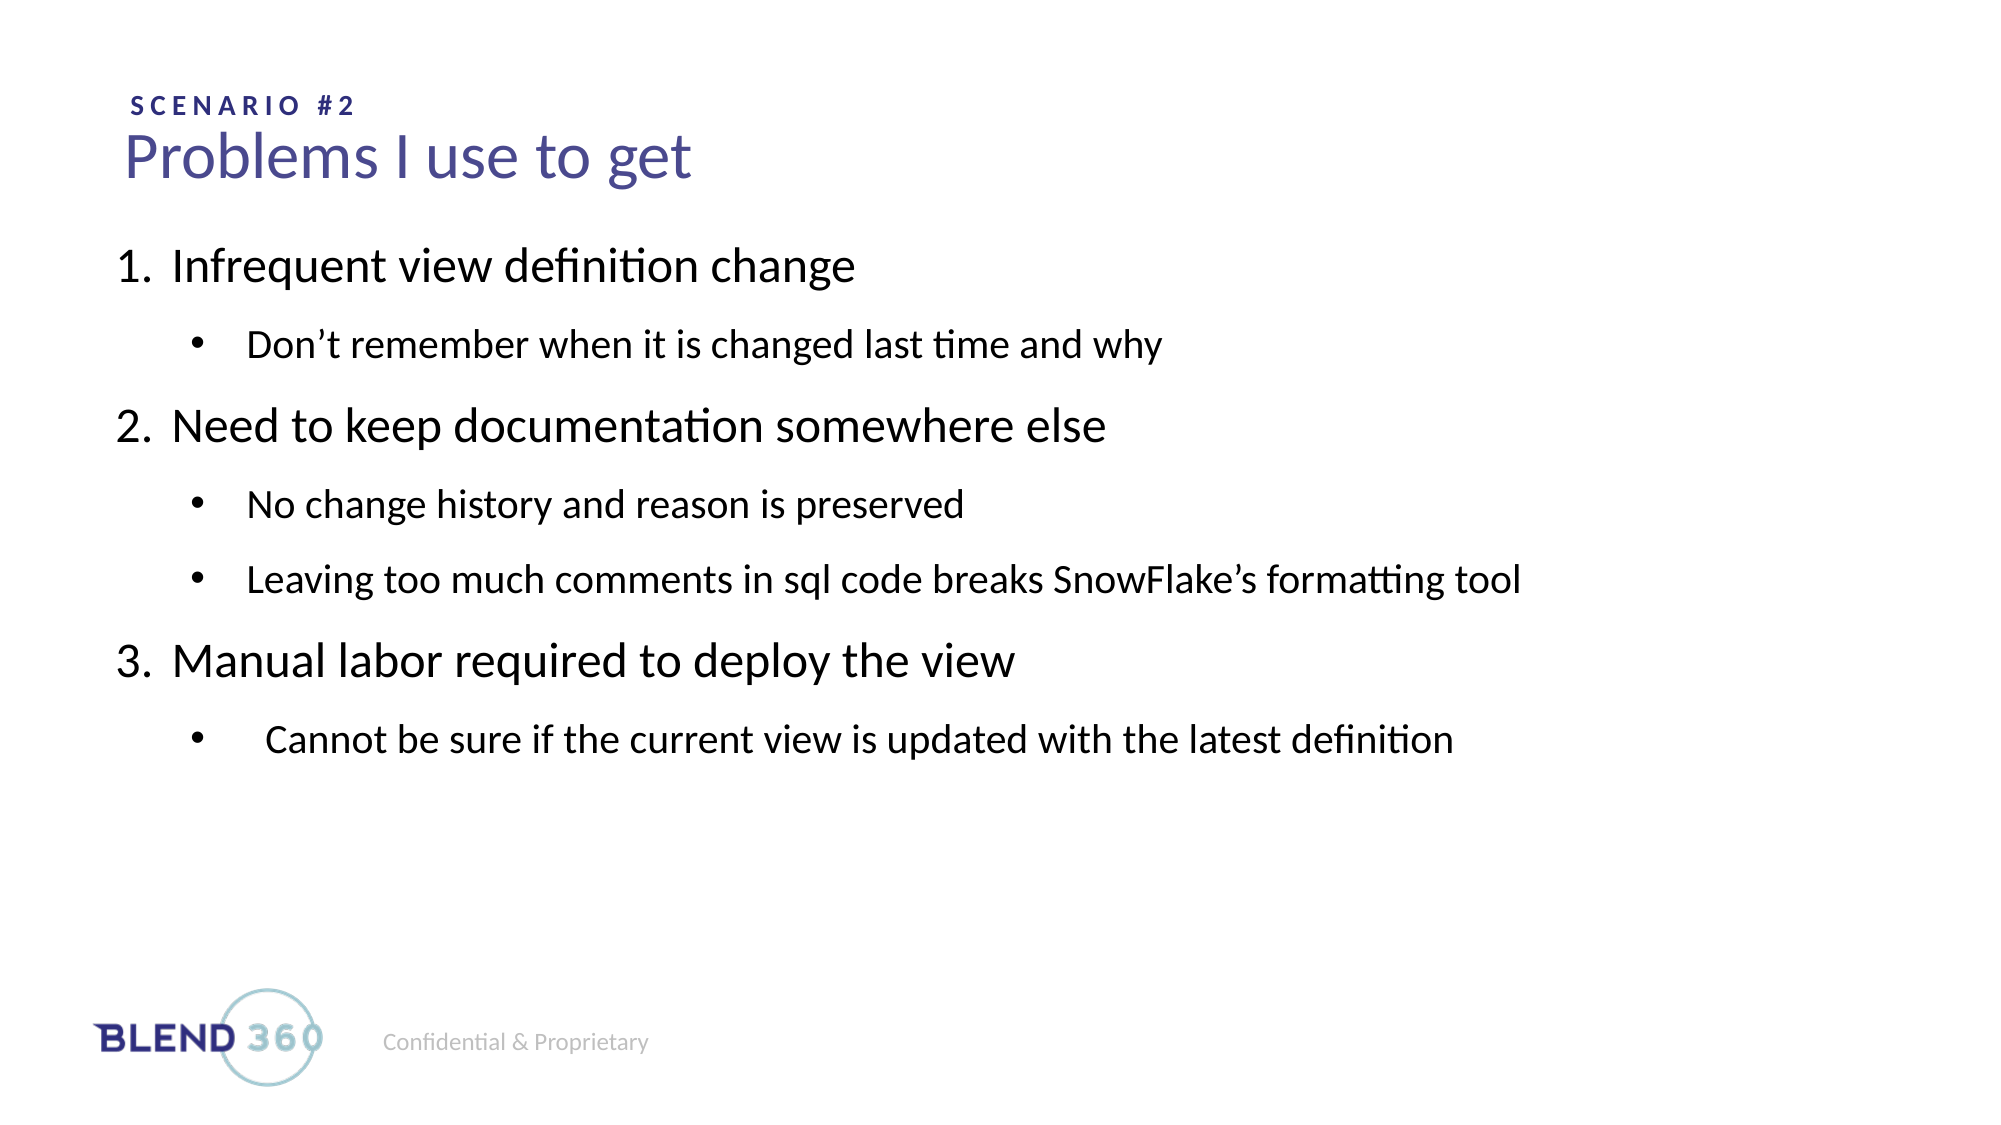

SCENARIO #2
Problems I use to get
Infrequent view definition change
Don’t remember when it is changed last time and why
Need to keep documentation somewhere else
No change history and reason is preserved
Leaving too much comments in sql code breaks SnowFlake’s formatting tool
Manual labor required to deploy the view
Cannot be sure if the current view is updated with the latest definition